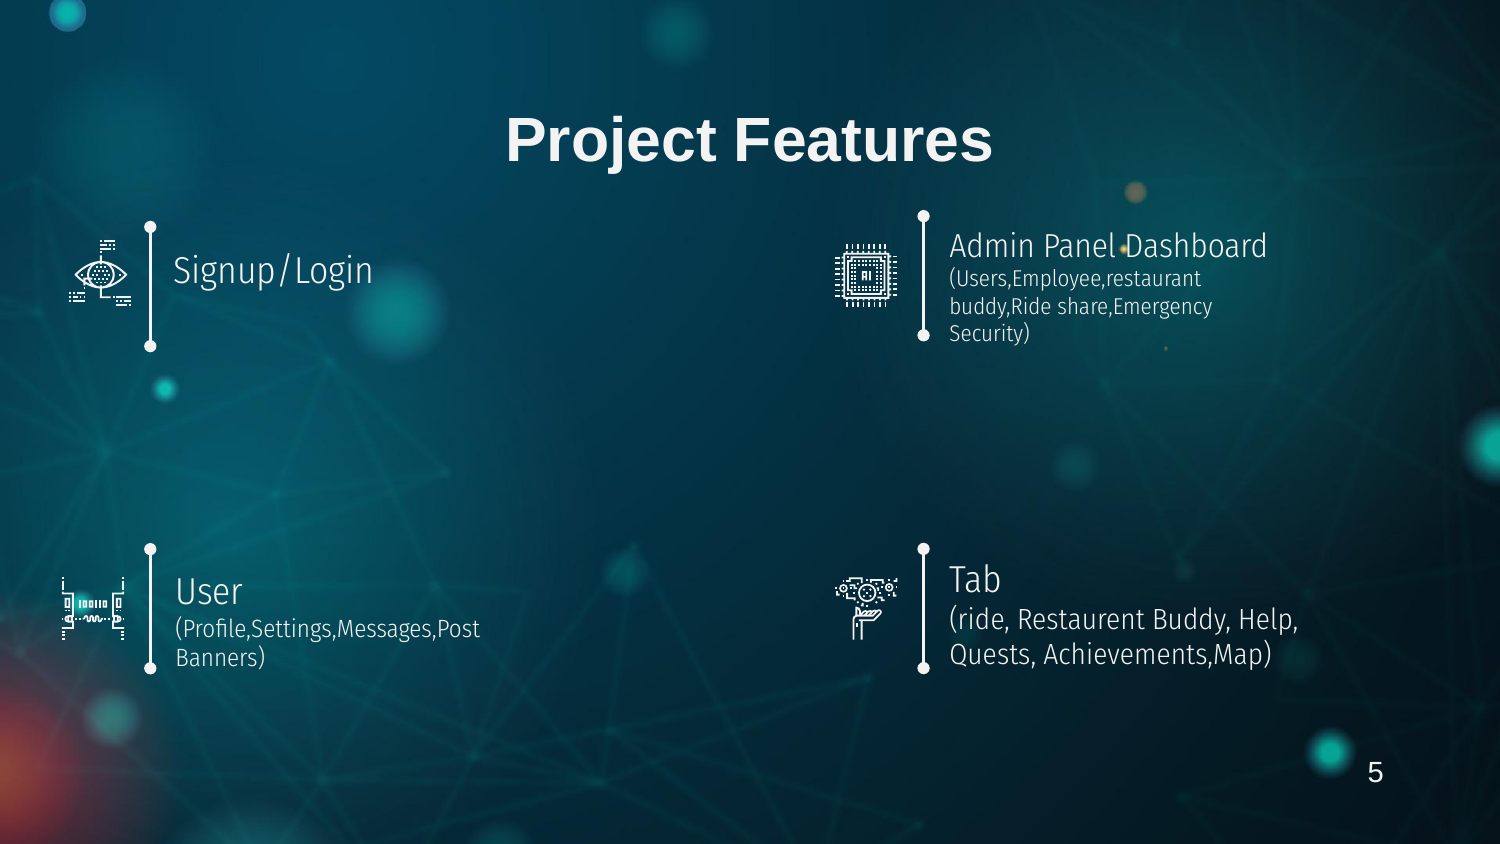

# Project Features
Admin Panel Dashboard
(Users,Employee,restaurant buddy,Ride share,Emergency Security)

Signup/Login

Tab
(ride, Restaurent Buddy, Help, Quests, Achievements,Map)
User
(Profile,Settings,Messages,Post Banners)

5